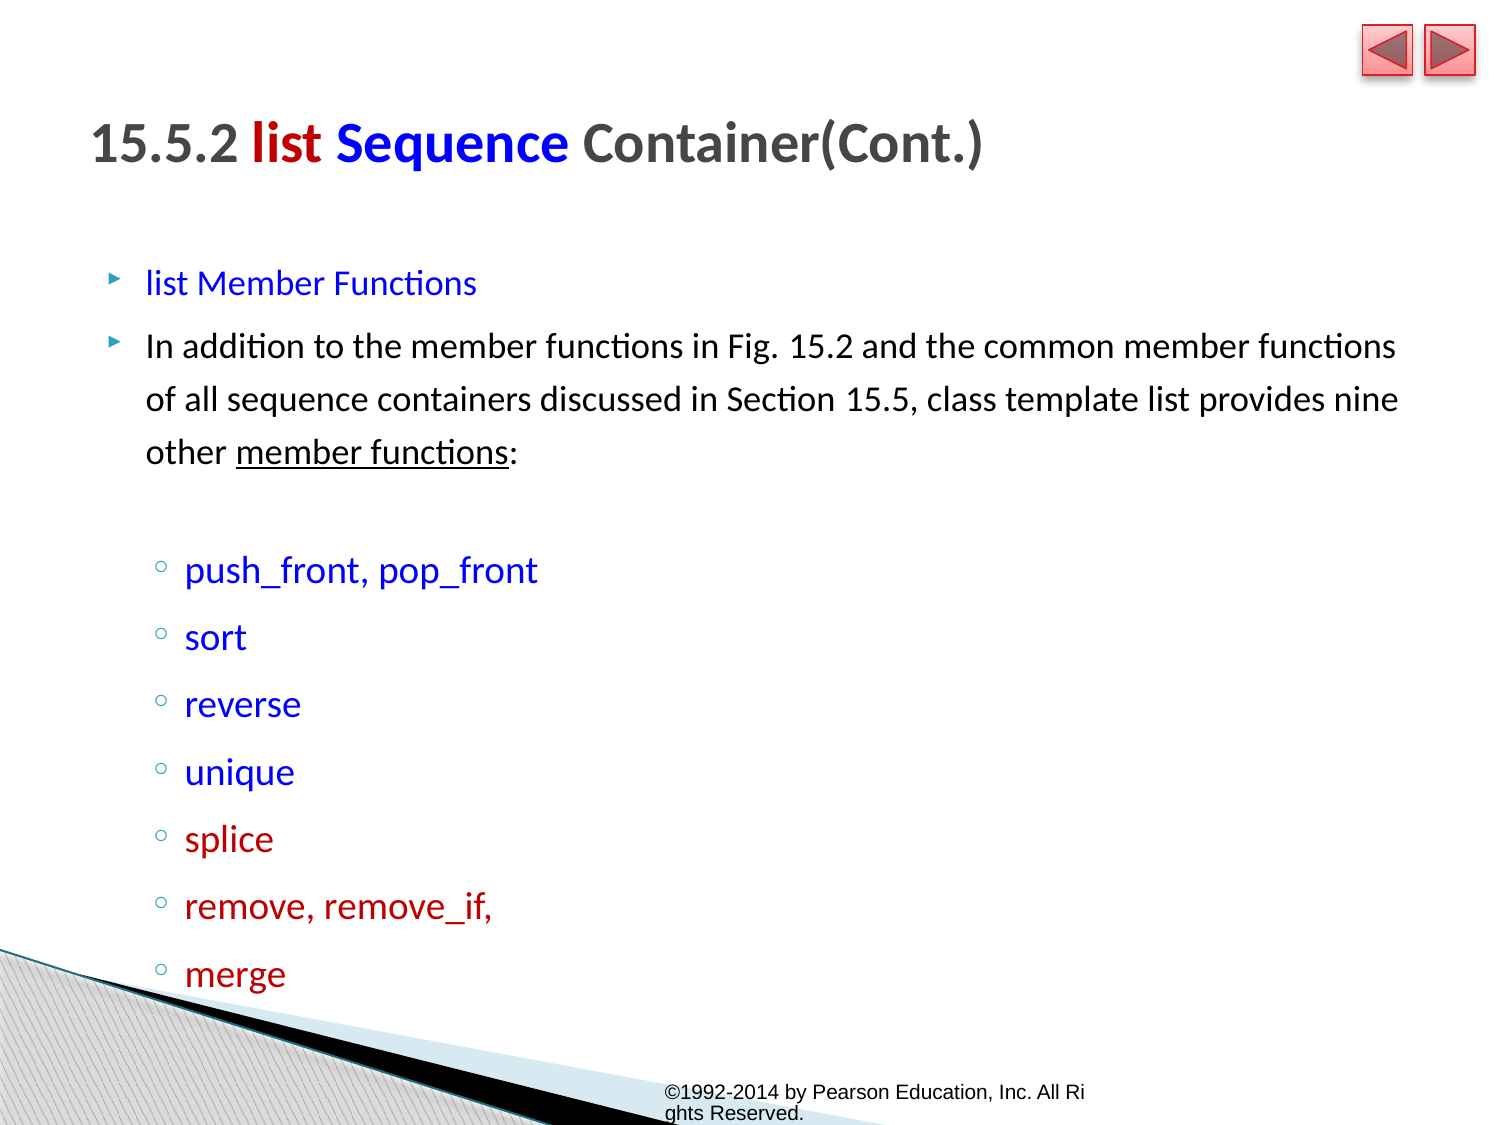

# 15.5.2 list Sequence Container(Cont.)
list Member Functions
In addition to the member functions in Fig. 15.2 and the common member functions of all sequence containers discussed in Section 15.5, class template list provides nine other member functions:
push_front, pop_front
sort
reverse
unique
splice
remove, remove_if,
merge
©1992-2014 by Pearson Education, Inc. All Rights Reserved.